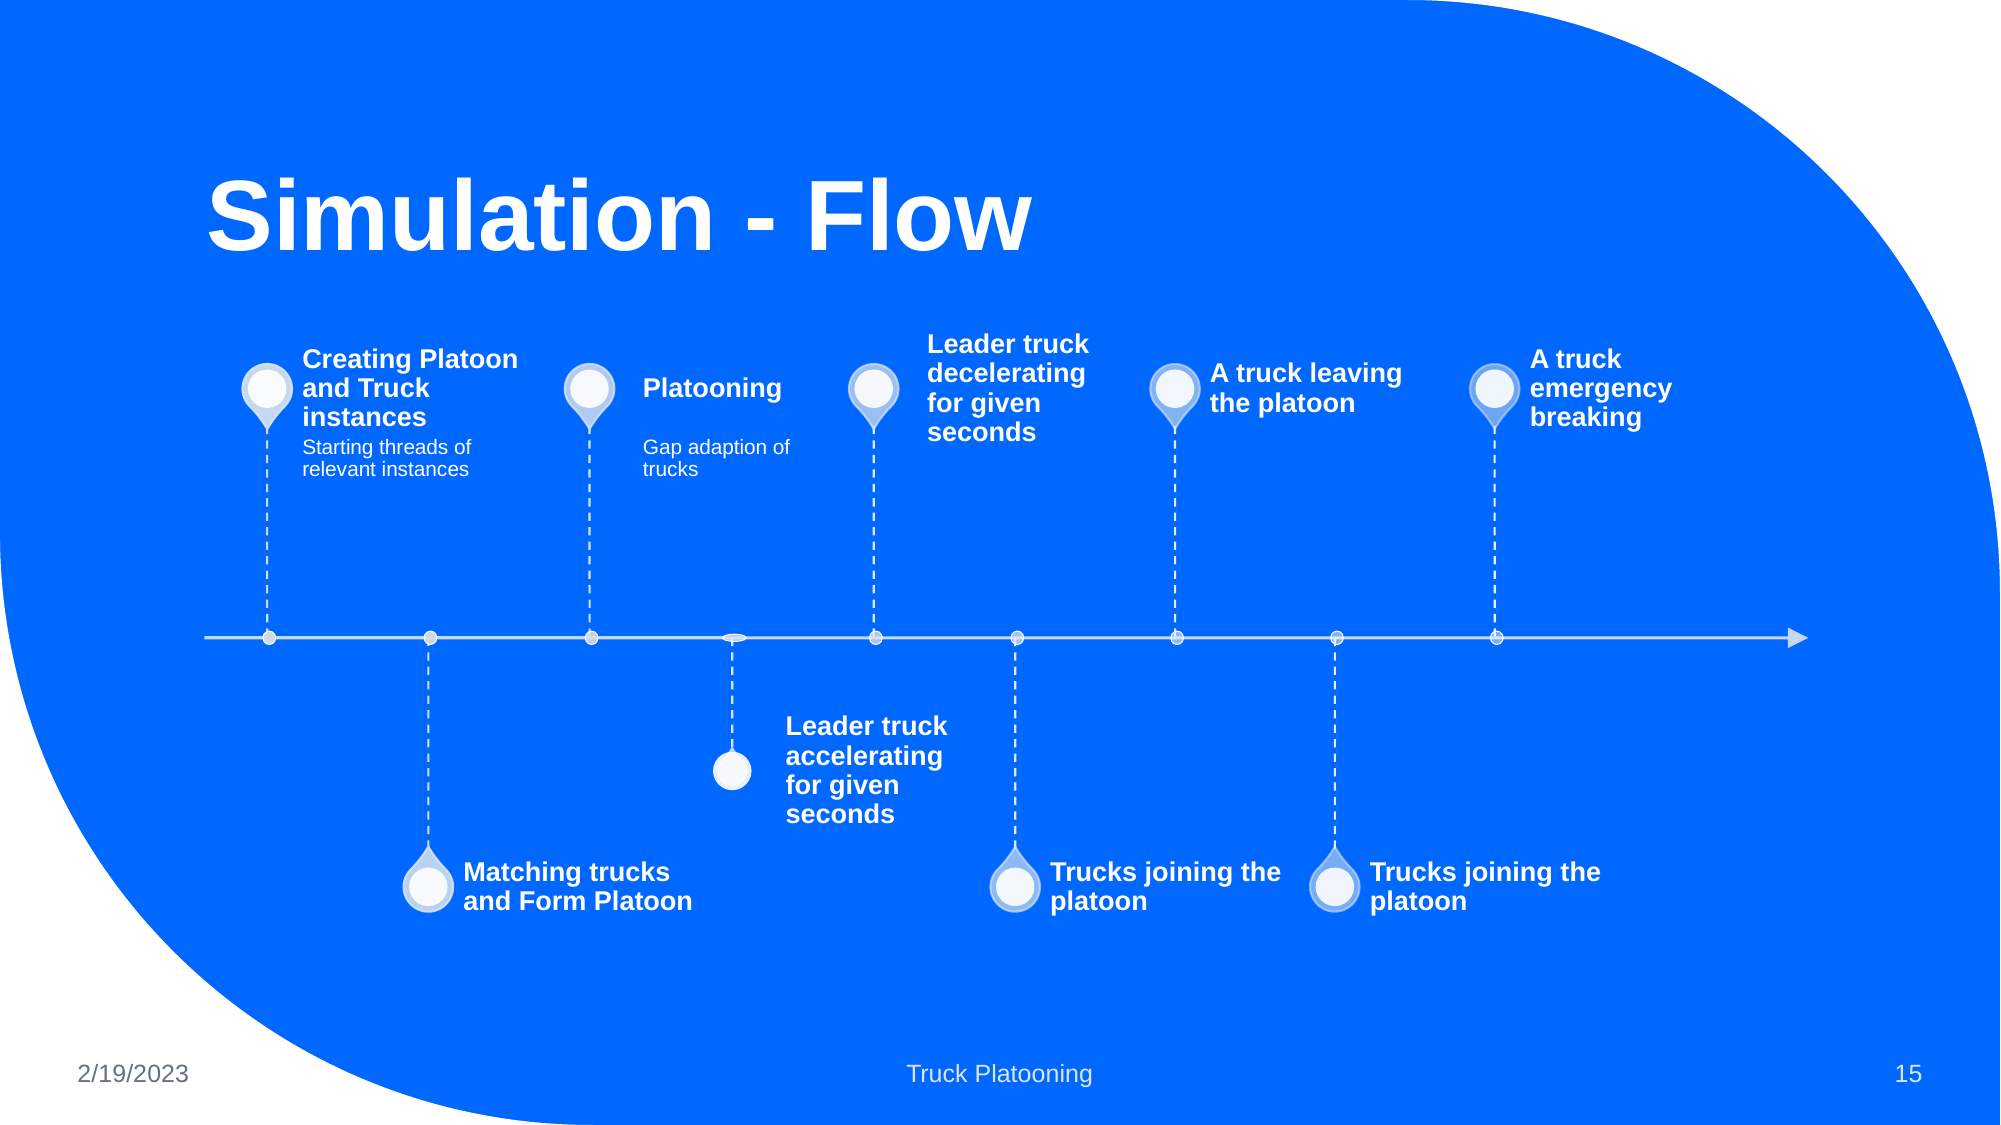

# Simulation - Flow
Starting threads of relevant instances
Creating Platoon and Truck instances
Matching trucks and Form Platoon
Gap adaption of trucks
Platooning
Leader truck accelerating for given seconds
Leader truck decelerating for given seconds
Trucks joining the platoon
A truck leaving the platoon
Trucks joining the platoon
A truck emergency breaking
2/19/2023
Truck Platooning
15